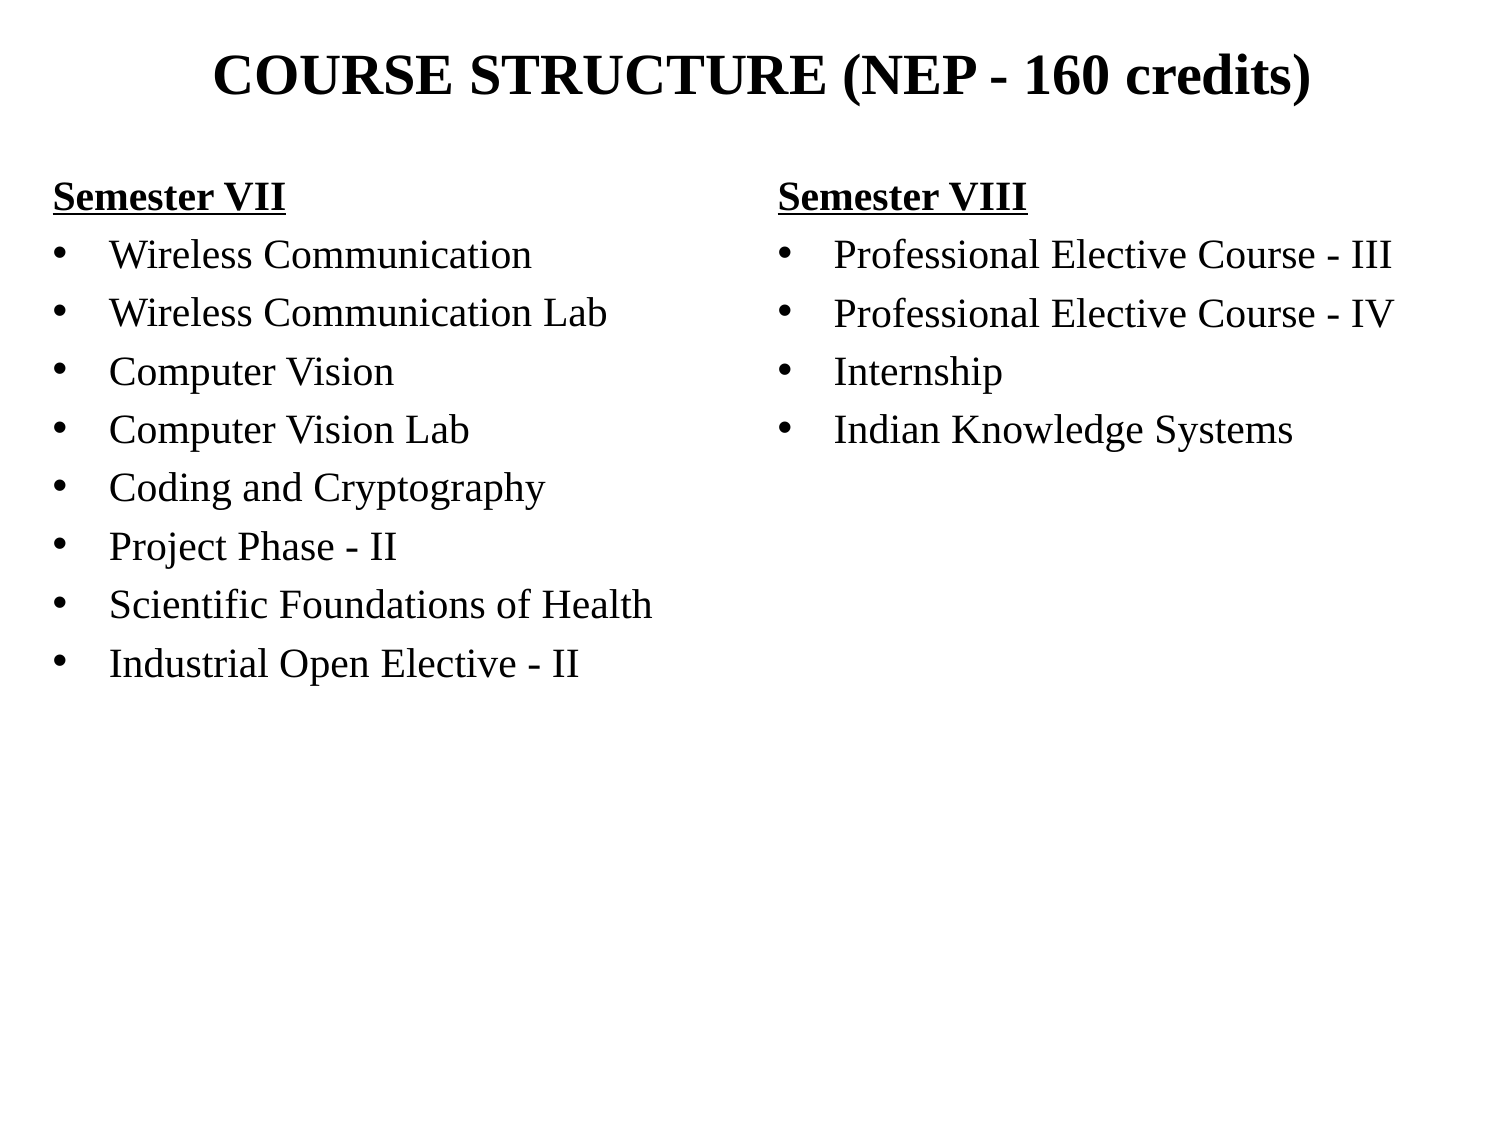

# COURSE STRUCTURE (NEP - 160 credits)
Semester VII
Wireless Communication
Wireless Communication Lab
Computer Vision
Computer Vision Lab
Coding and Cryptography
Project Phase - II
Scientific Foundations of Health
Industrial Open Elective - II
Semester VIII
Professional Elective Course - III
Professional Elective Course - IV
Internship
Indian Knowledge Systems